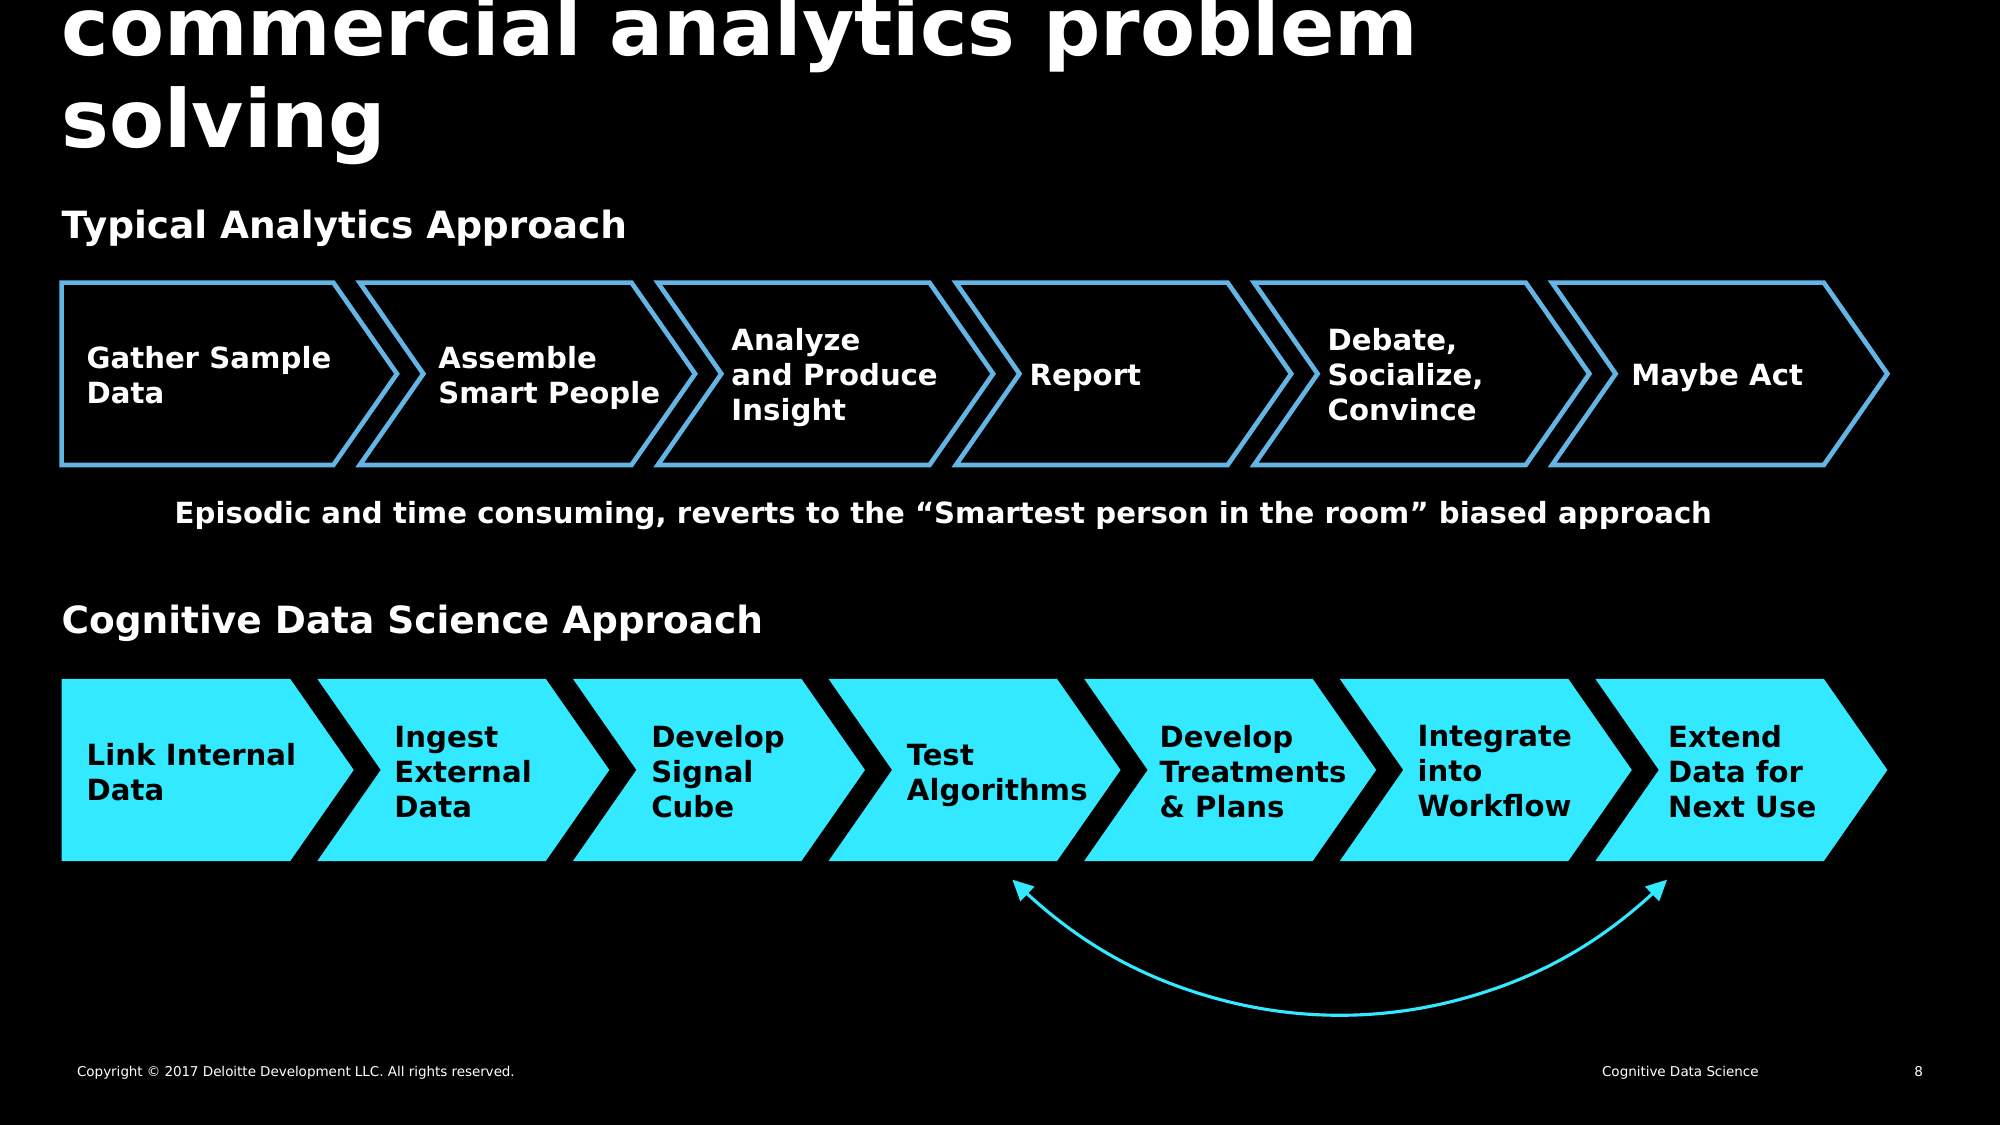

A new approach to commercial analytics problem solving

Typical Analytics Approach

Analyze
and Produce Insight
Debate, Socialize, Convince
Assemble
Smart People
Gather Sample Data
Report
Maybe Act
Episodic and time consuming, reverts to the “Smartest person in the room” biased approach
Cognitive Data Science Approach

Integrate into Workflow
Ingest External Data
Develop
Signal Cube
Develop Treatments & Plans
Extend Data for Next Use
Link Internal Data
Test Algorithms